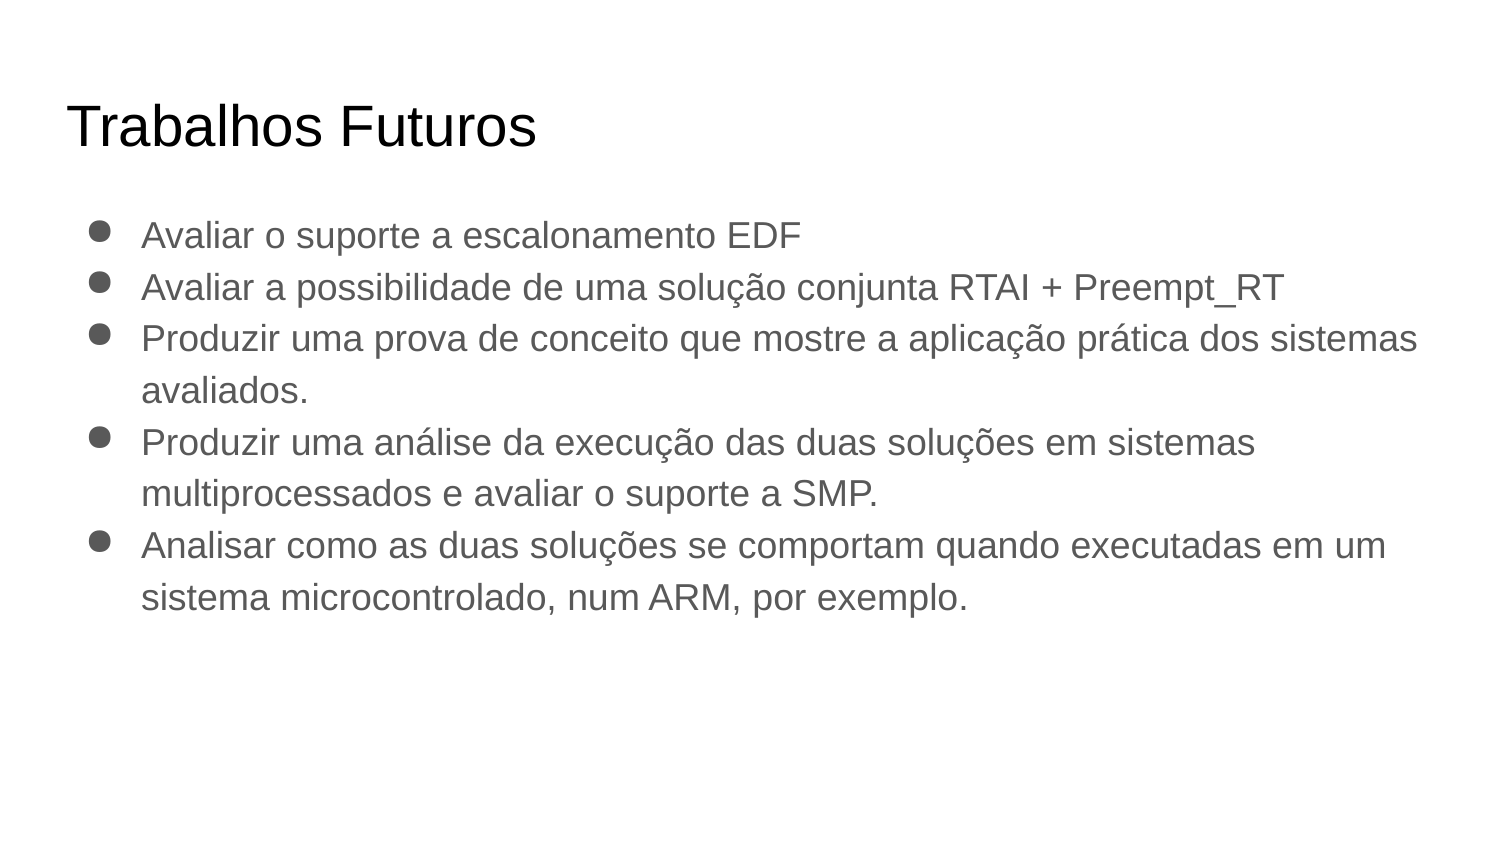

# Trabalhos Futuros
Avaliar o suporte a escalonamento EDF
Avaliar a possibilidade de uma solução conjunta RTAI + Preempt_RT
Produzir uma prova de conceito que mostre a aplicação prática dos sistemas avaliados.
Produzir uma análise da execução das duas soluções em sistemas multiprocessados e avaliar o suporte a SMP.
Analisar como as duas soluções se comportam quando executadas em um sistema microcontrolado, num ARM, por exemplo.